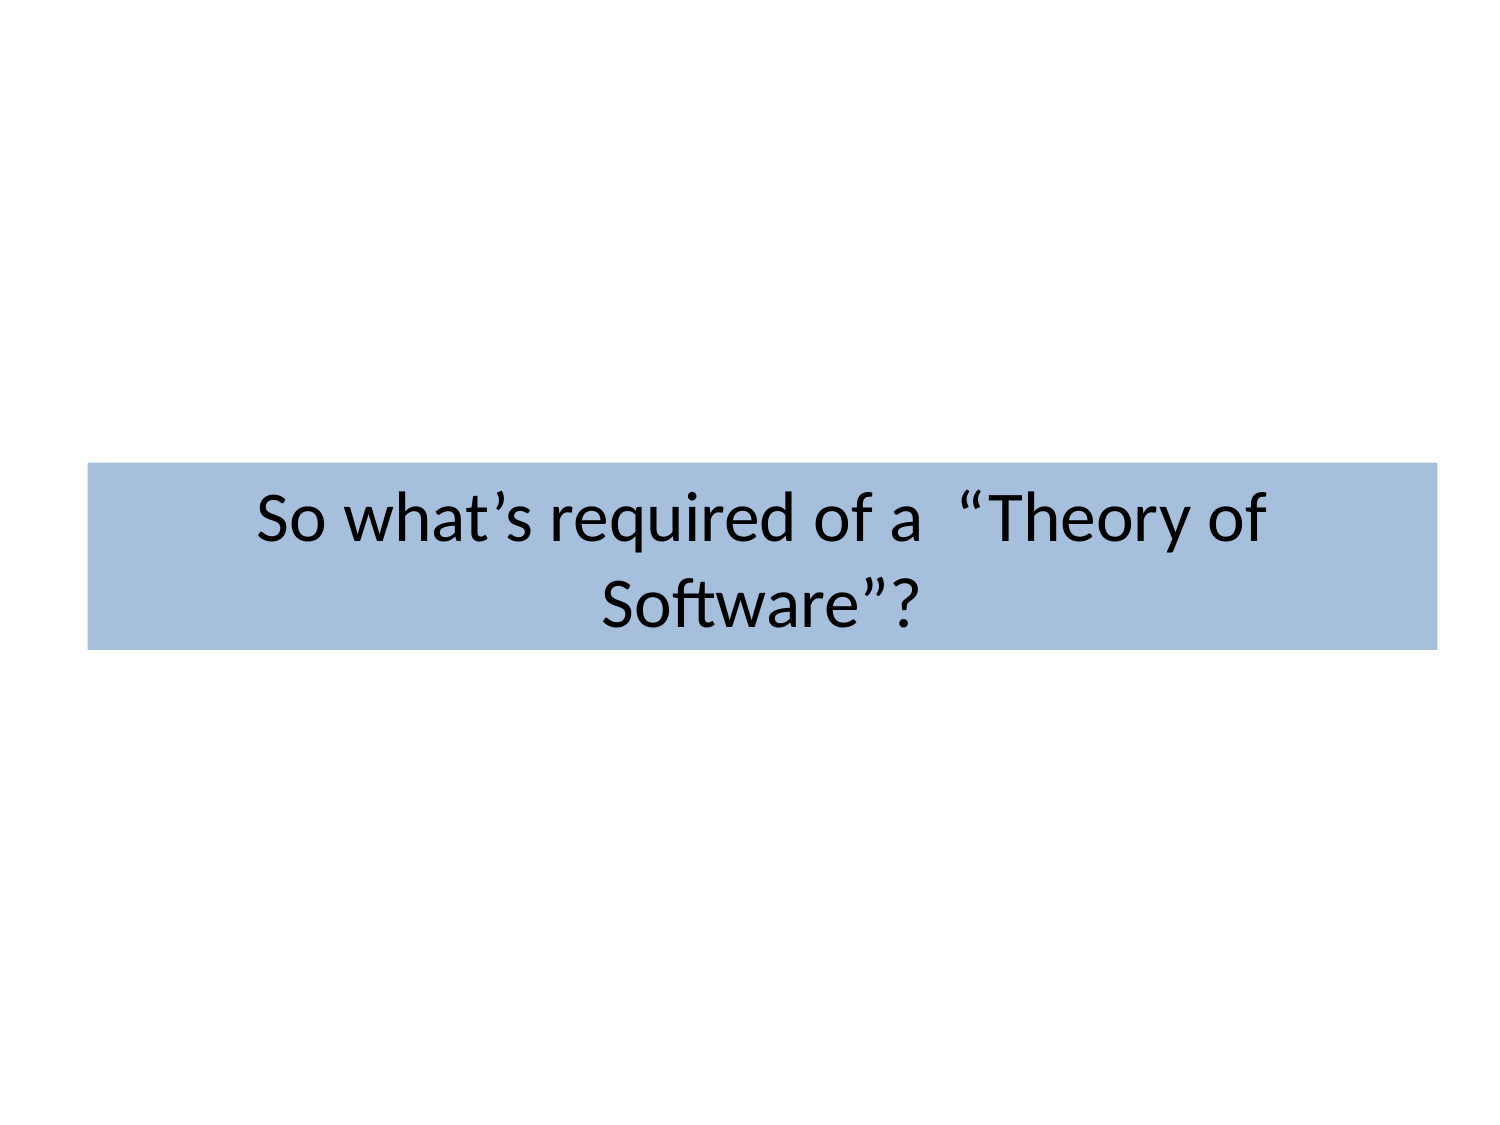

# So what’s required of a  “Theory of Software”?